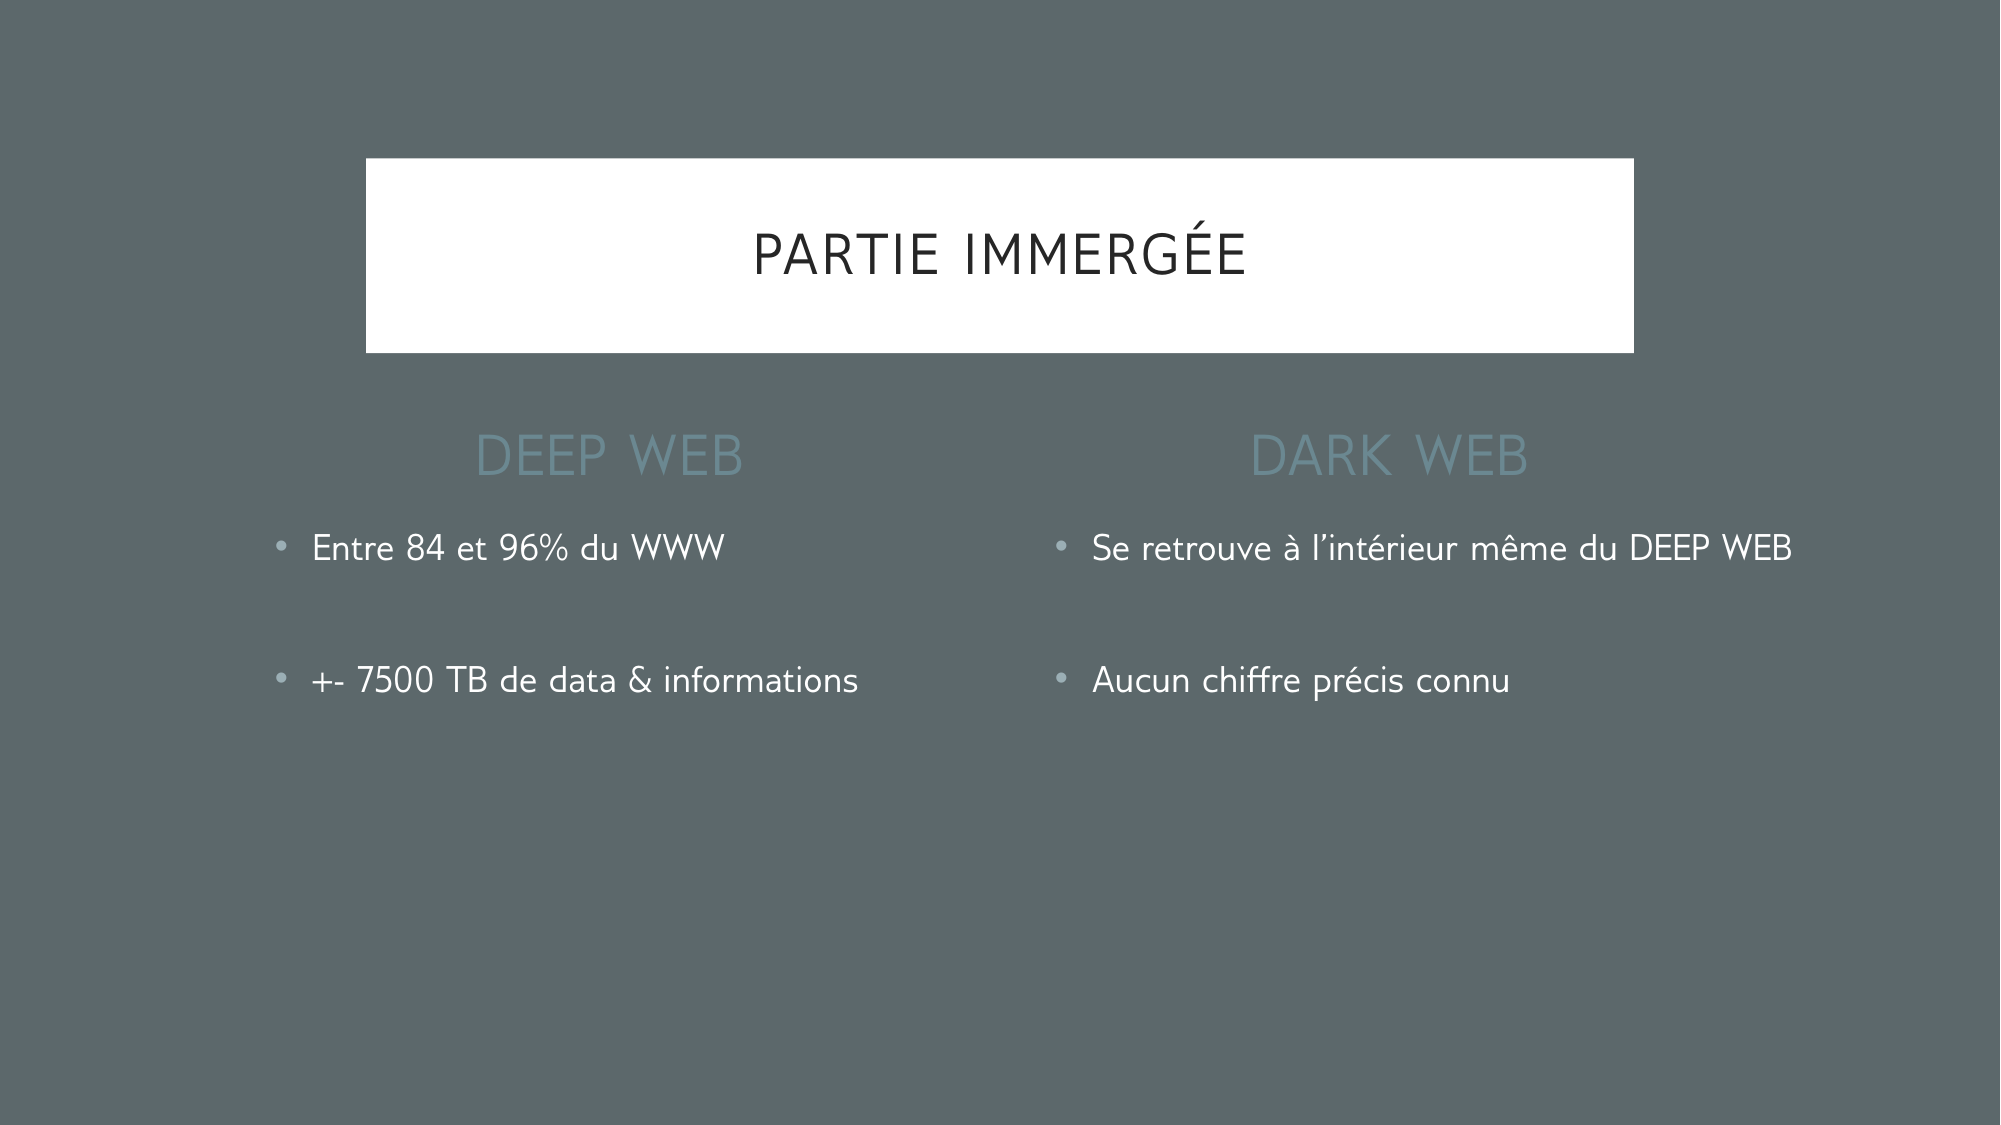

# Partie immergée
Deep web
Dark web
Entre 84 et 96% du WWW

+- 7500 TB de data & informations

Se retrouve à l’intérieur même du DEEP WEB

Aucun chiffre précis connu